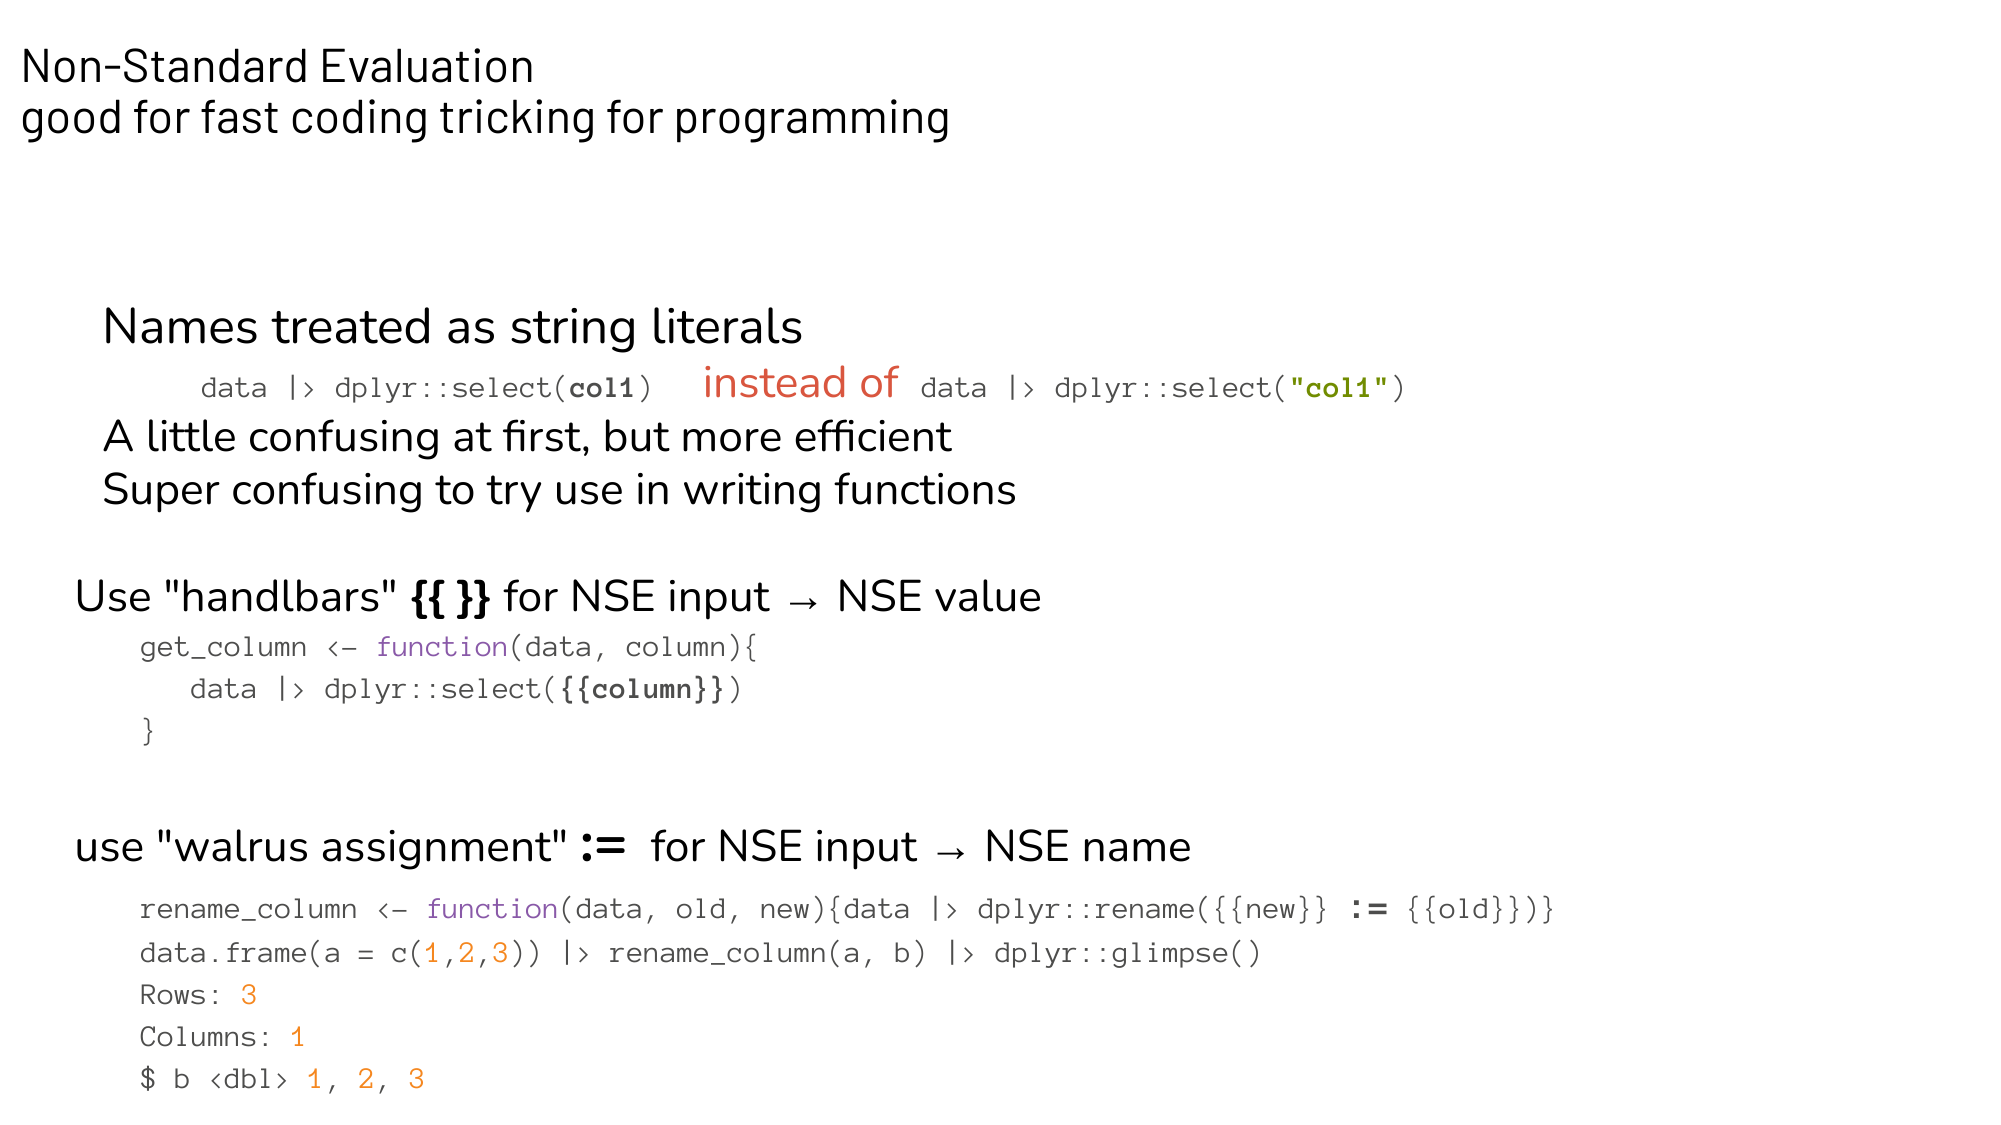

# Non-Standard Evaluation good for fast coding tricking for programming
Names treated as string literals
data |> dplyr::select(col1)  instead of  data |> dplyr::select("col1")
A little confusing at first, but more efficient
Super confusing to try use in writing functions

Use "handlbars" {{ }} for NSE input → NSE value
    get_column <- function(data, column){
       data |> dplyr::select({{column}})
    }

use "walrus assignment" :=  for NSE input → NSE name
    rename_column <- function(data, old, new){data |> dplyr::rename({{new}} := {{old}})}
    data.frame(a = c(1,2,3)) |> rename_column(a, b) |> dplyr::glimpse()
    Rows: 3
    Columns: 1
    $ b <dbl> 1, 2, 3